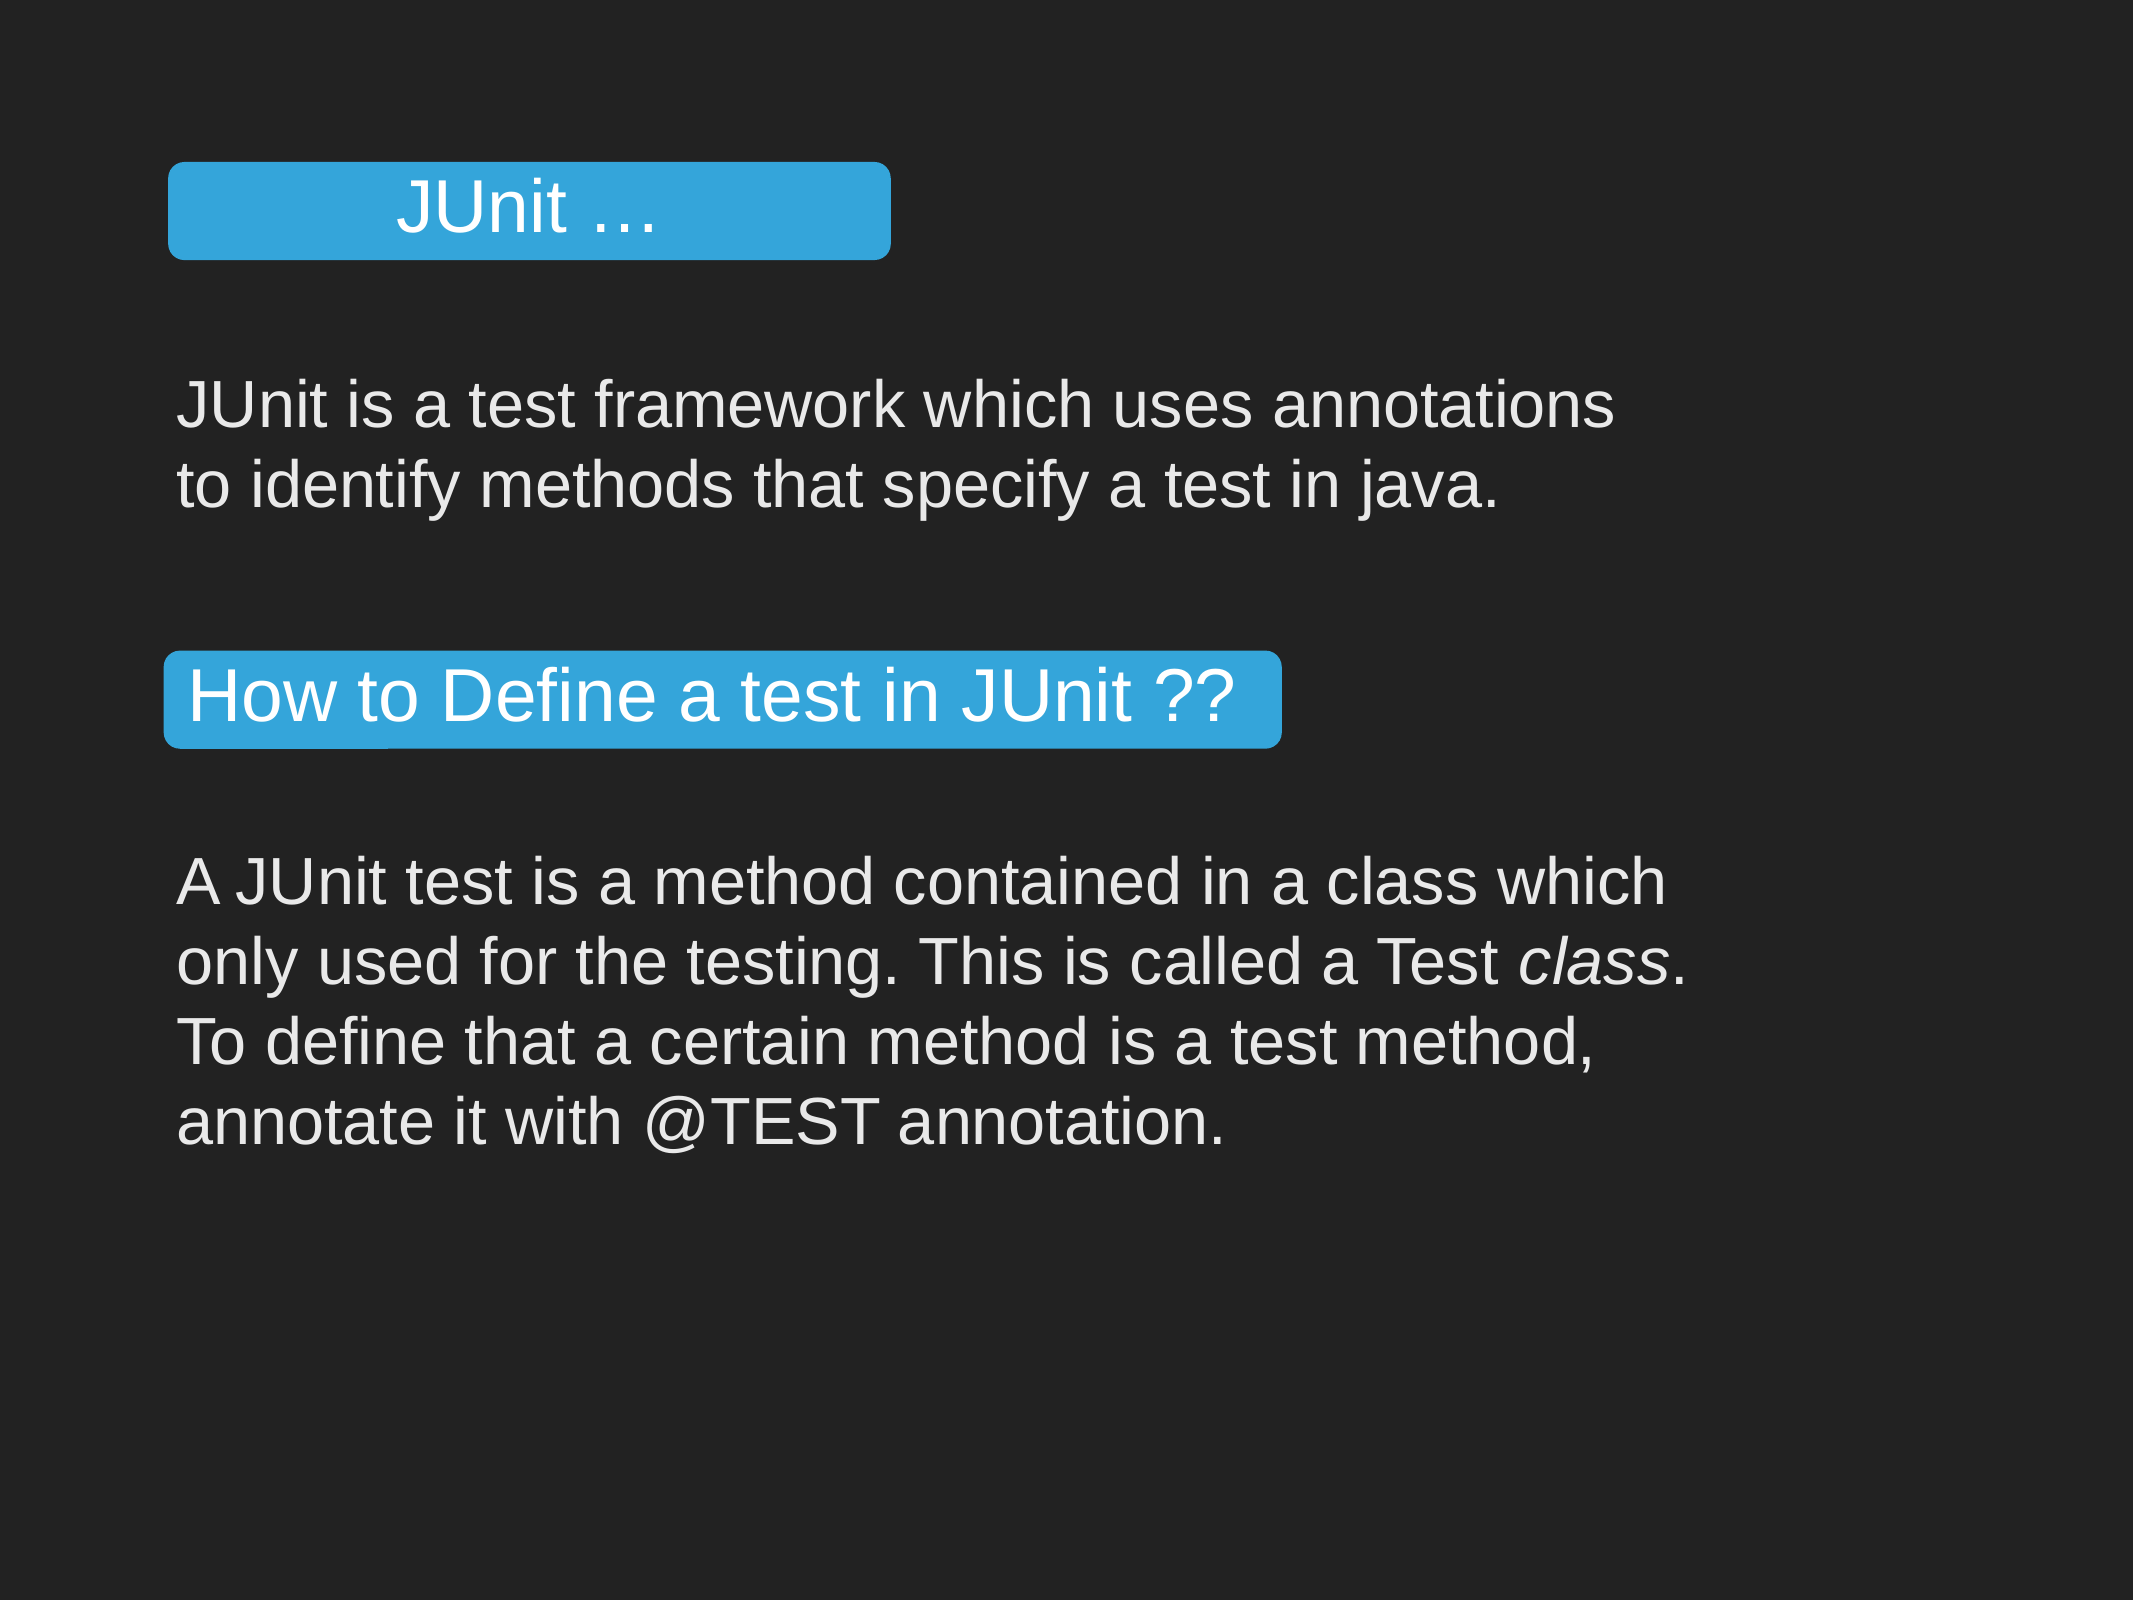

JUnit …
JUnit is a test framework which uses annotations to identify methods that specify a test in java.
How to Define a test in JUnit ??
A JUnit test is a method contained in a class which only used for the testing. This is called a Test class. To define that a certain method is a test method, annotate it with @TEST annotation.